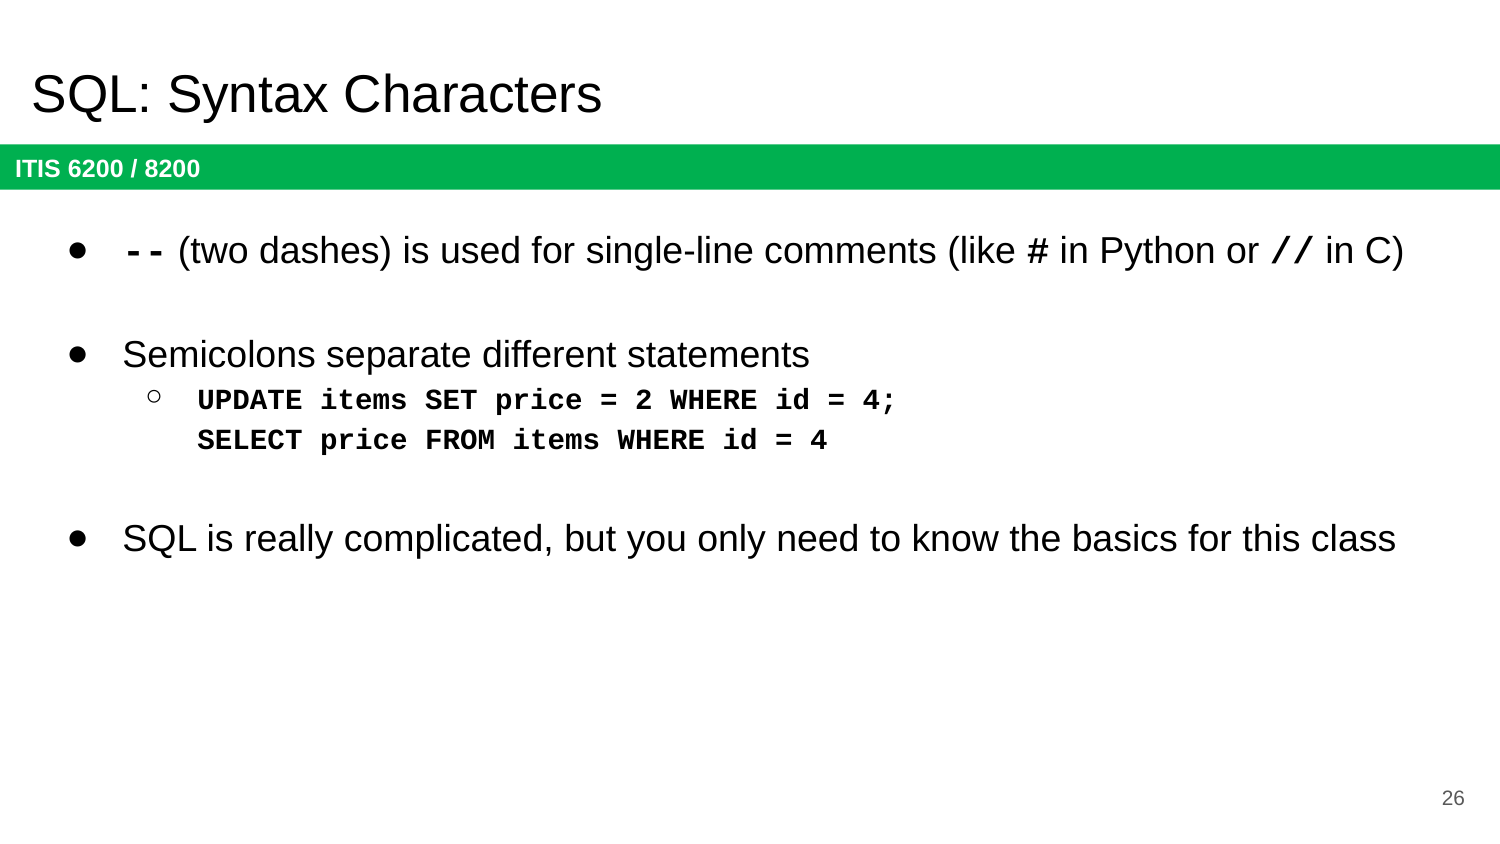

# SQL: Syntax Characters
-- (two dashes) is used for single-line comments (like # in Python or // in C)

Semicolons separate different statements
UPDATE items SET price = 2 WHERE id = 4;
SELECT price FROM items WHERE id = 4

SQL is really complicated, but you only need to know the basics for this class
26